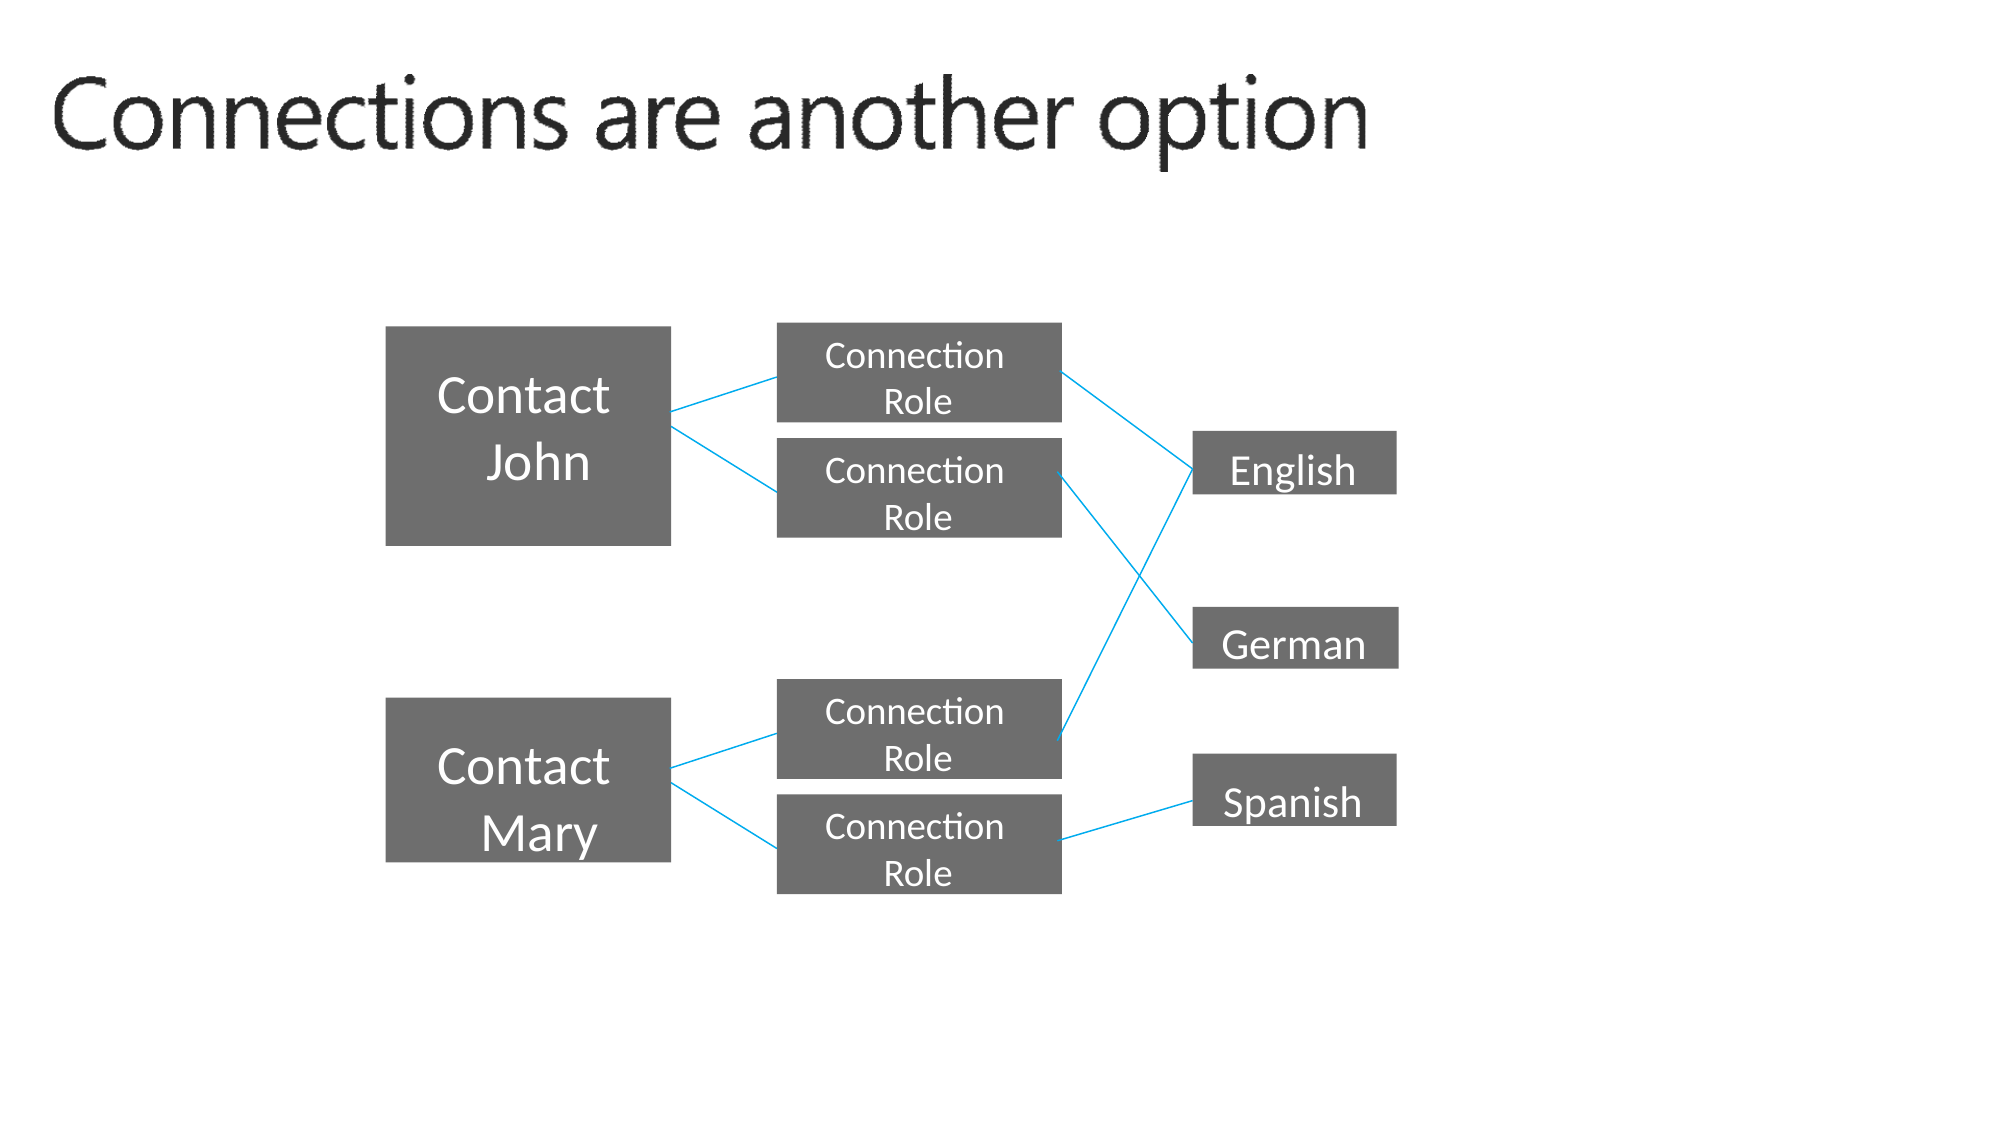

Connection  Role
# Contact  John

English
Connection  Role
German
Connection  Role
Contact  Mary

Spanish

Connection  Role